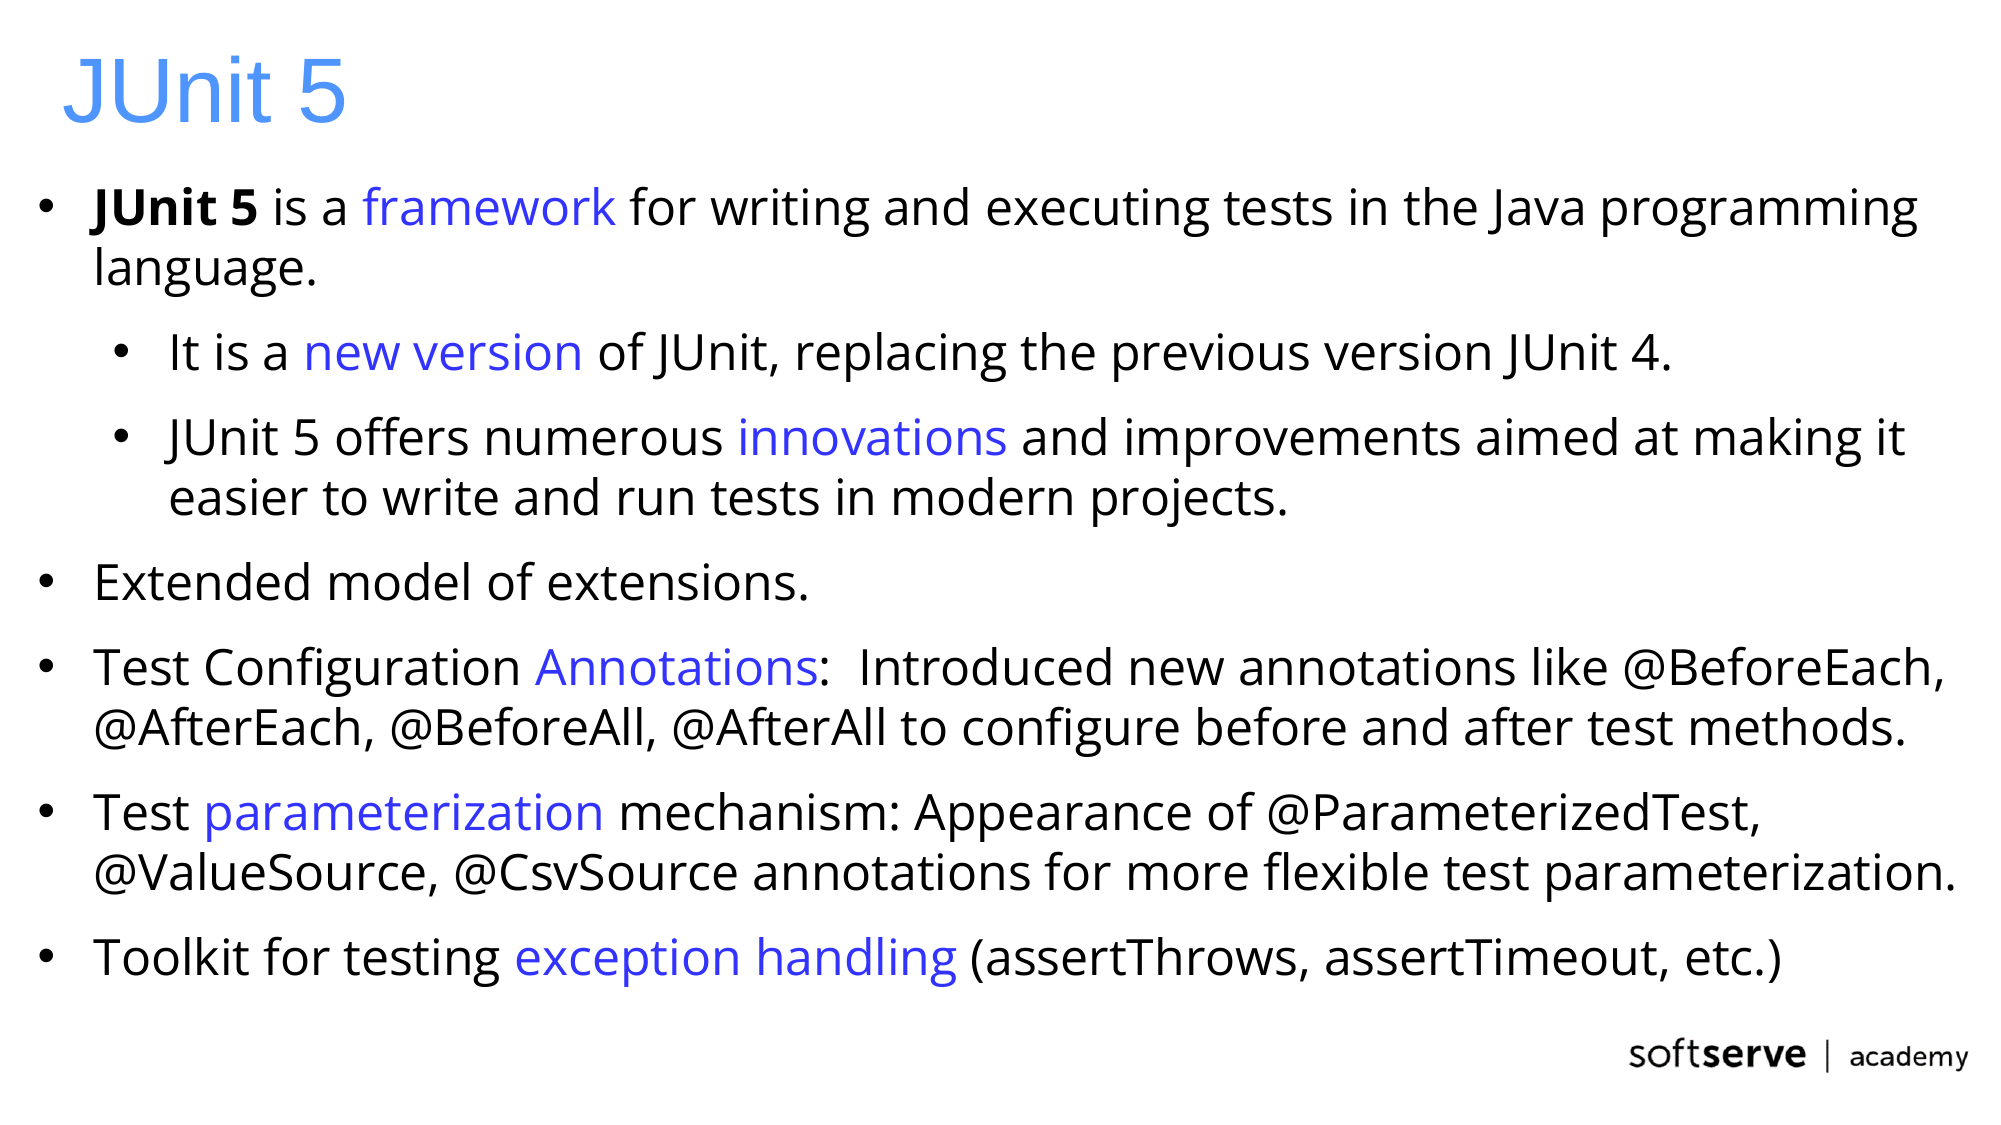

# JUnit 5
JUnit 5 is a framework for writing and executing tests in the Java programming language.
It is a new version of JUnit, replacing the previous version JUnit 4.
JUnit 5 offers numerous innovations and improvements aimed at making it easier to write and run tests in modern projects.
Extended model of extensions.
Test Configuration Annotations:  Introduced new annotations like @BeforeEach, @AfterEach, @BeforeAll, @AfterAll to configure before and after test methods.
Test parameterization mechanism: Appearance of @ParameterizedTest, @ValueSource, @CsvSource annotations for more flexible test parameterization.
Toolkit for testing exception handling (assertThrows, assertTimeout, etc.)